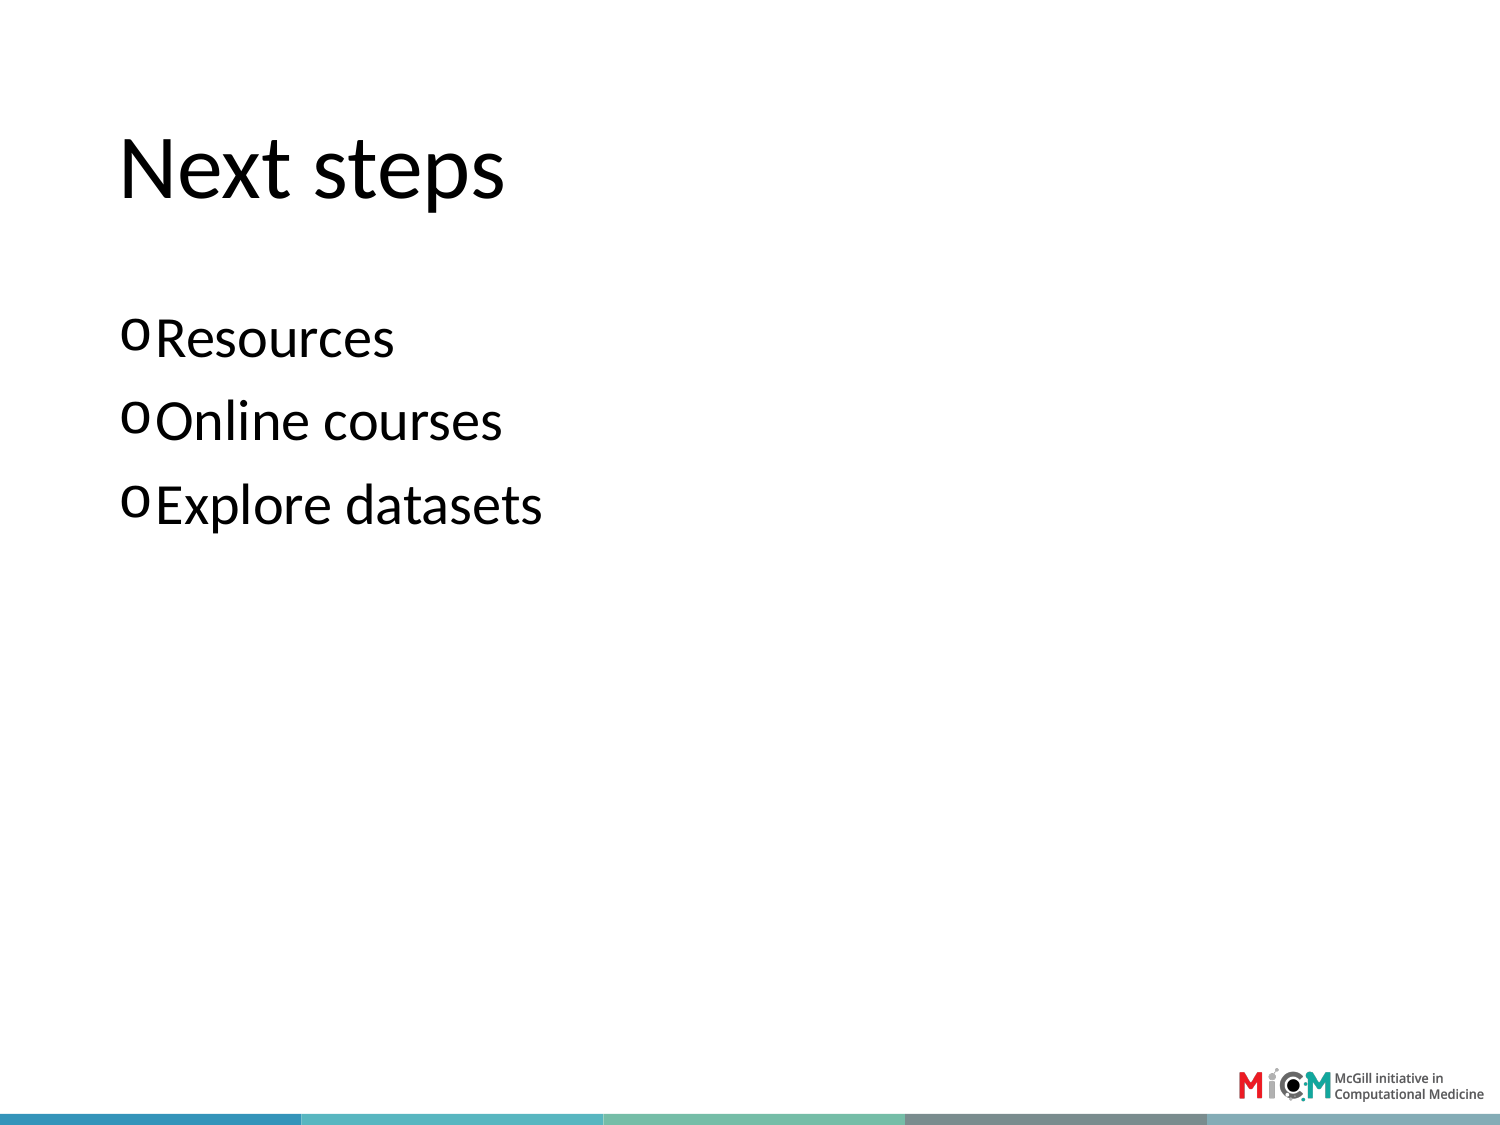

# Next steps
Resources
Online courses
Explore datasets